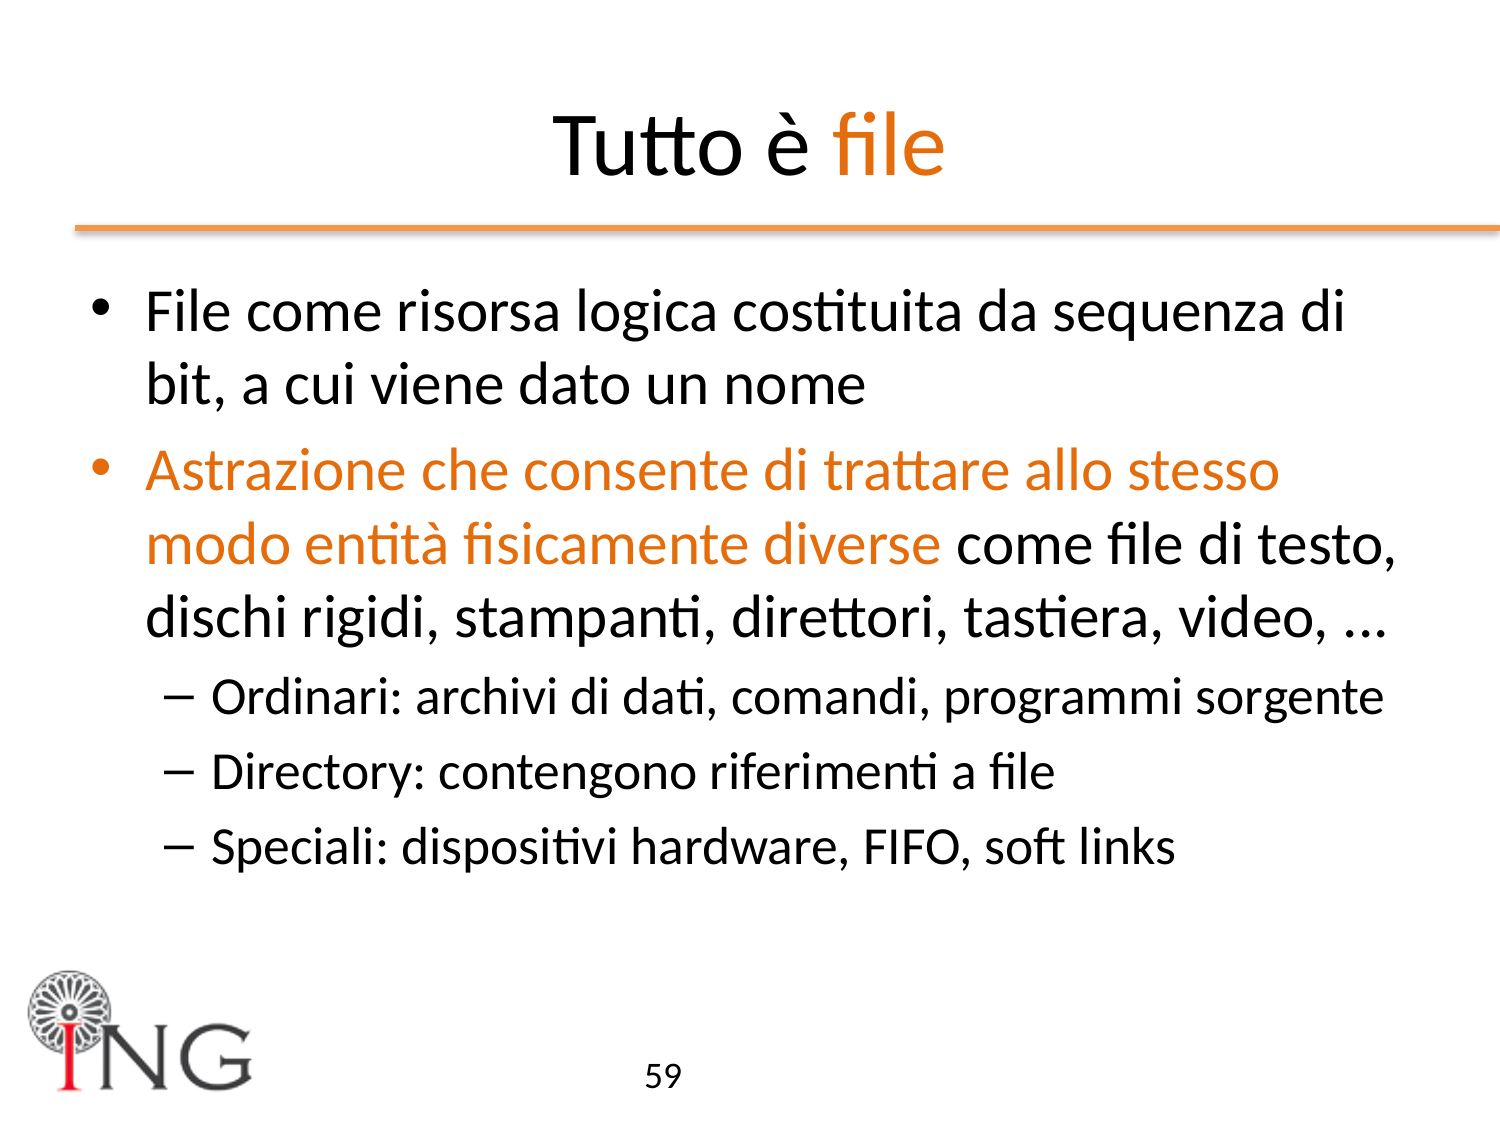

# Tutto è file
File come risorsa logica costituita da sequenza di bit, a cui viene dato un nome
Astrazione che consente di trattare allo stesso modo entità fisicamente diverse come file di testo, dischi rigidi, stampanti, direttori, tastiera, video, ...
Ordinari: archivi di dati, comandi, programmi sorgente
Directory: contengono riferimenti a file
Speciali: dispositivi hardware, FIFO, soft links
59